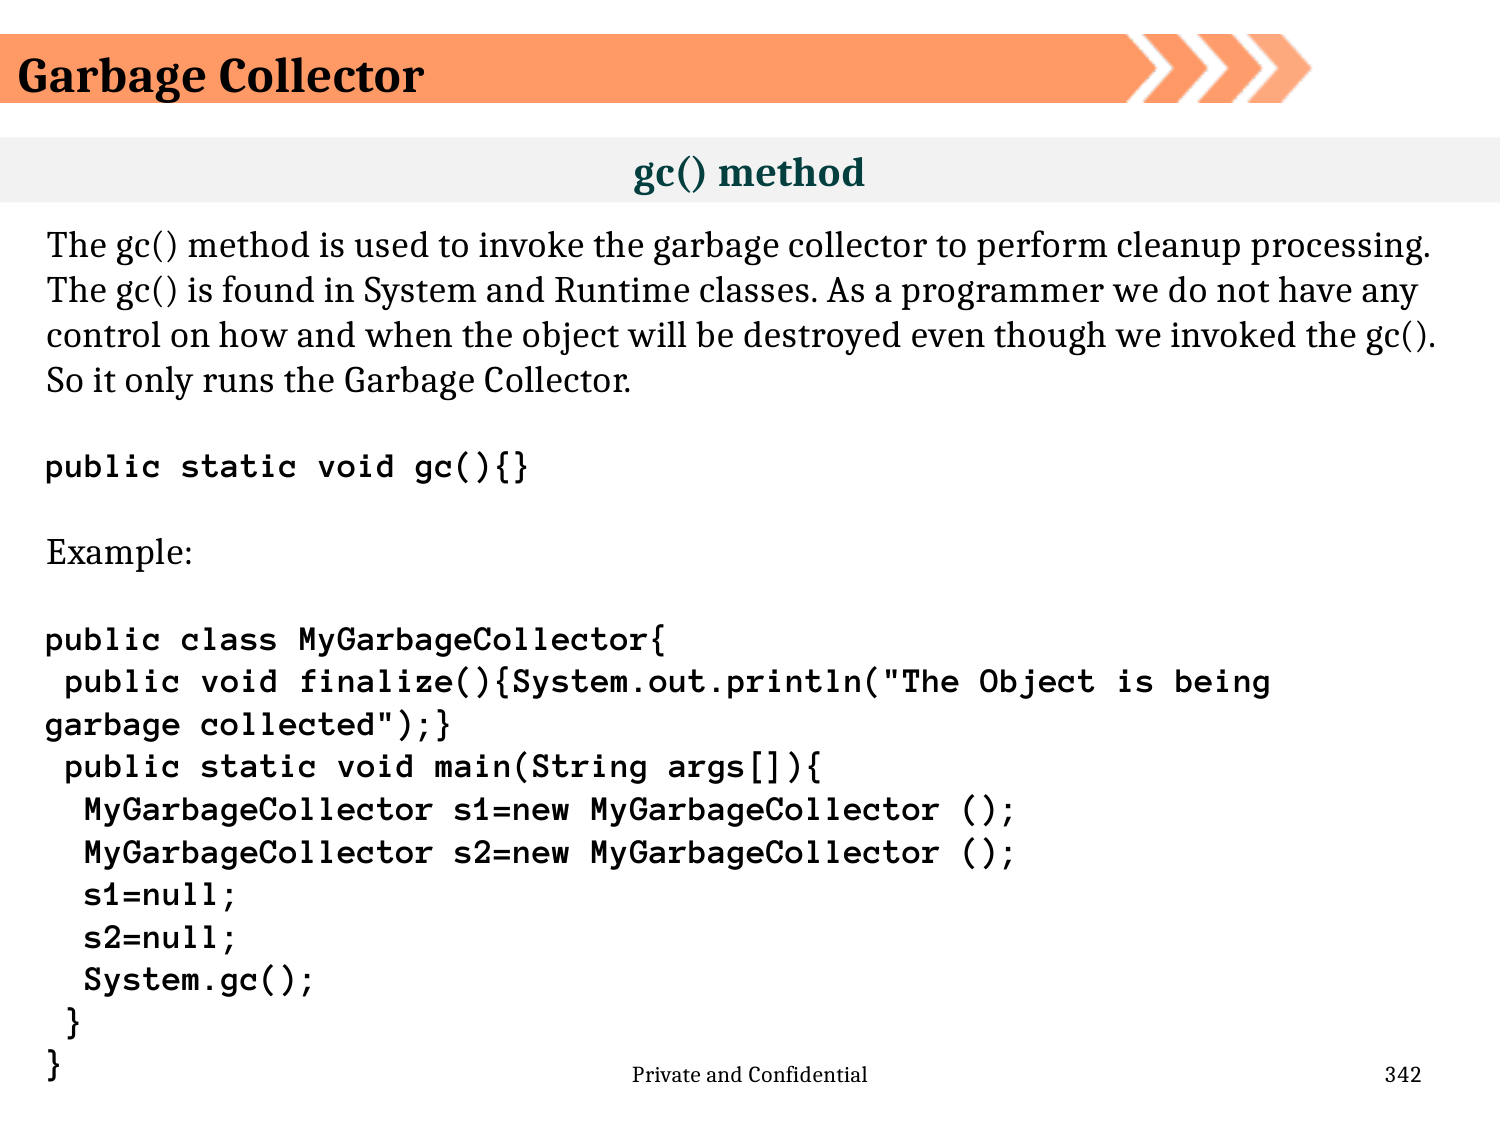

Garbage Collector
gc() method
The gc() method is used to invoke the garbage collector to perform cleanup processing. The gc() is found in System and Runtime classes. As a programmer we do not have any control on how and when the object will be destroyed even though we invoked the gc(). So it only runs the Garbage Collector.

public static void gc(){}

Example:

public class MyGarbageCollector{
 public void finalize(){System.out.println("The Object is being garbage collected");}
 public static void main(String args[]){
  MyGarbageCollector s1=new MyGarbageCollector ();
  MyGarbageCollector s2=new MyGarbageCollector ();
  s1=null;
  s2=null;
  System.gc();
 }
}